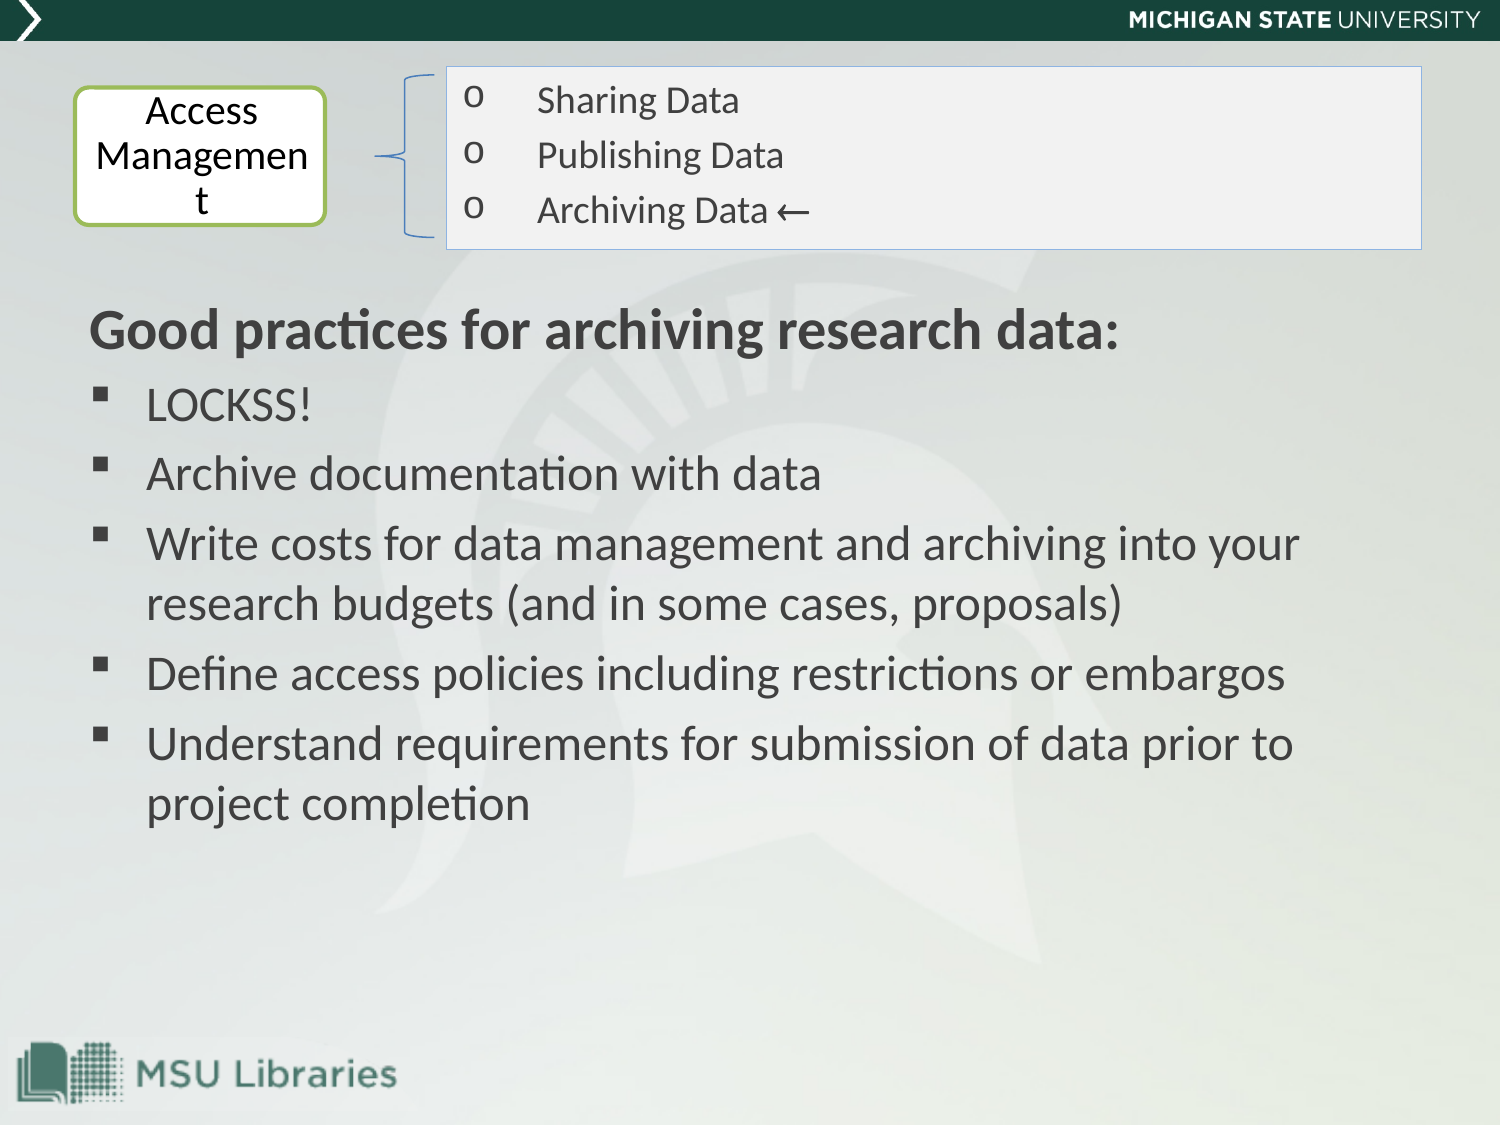

Access Management
Sharing Data
Publishing Data
Archiving Data ←

Good practices for archiving research data:
LOCKSS!
Archive documentation with data
Write costs for data management and archiving into your research budgets (and in some cases, proposals)
Define access policies including restrictions or embargos
Understand requirements for submission of data prior to project completion